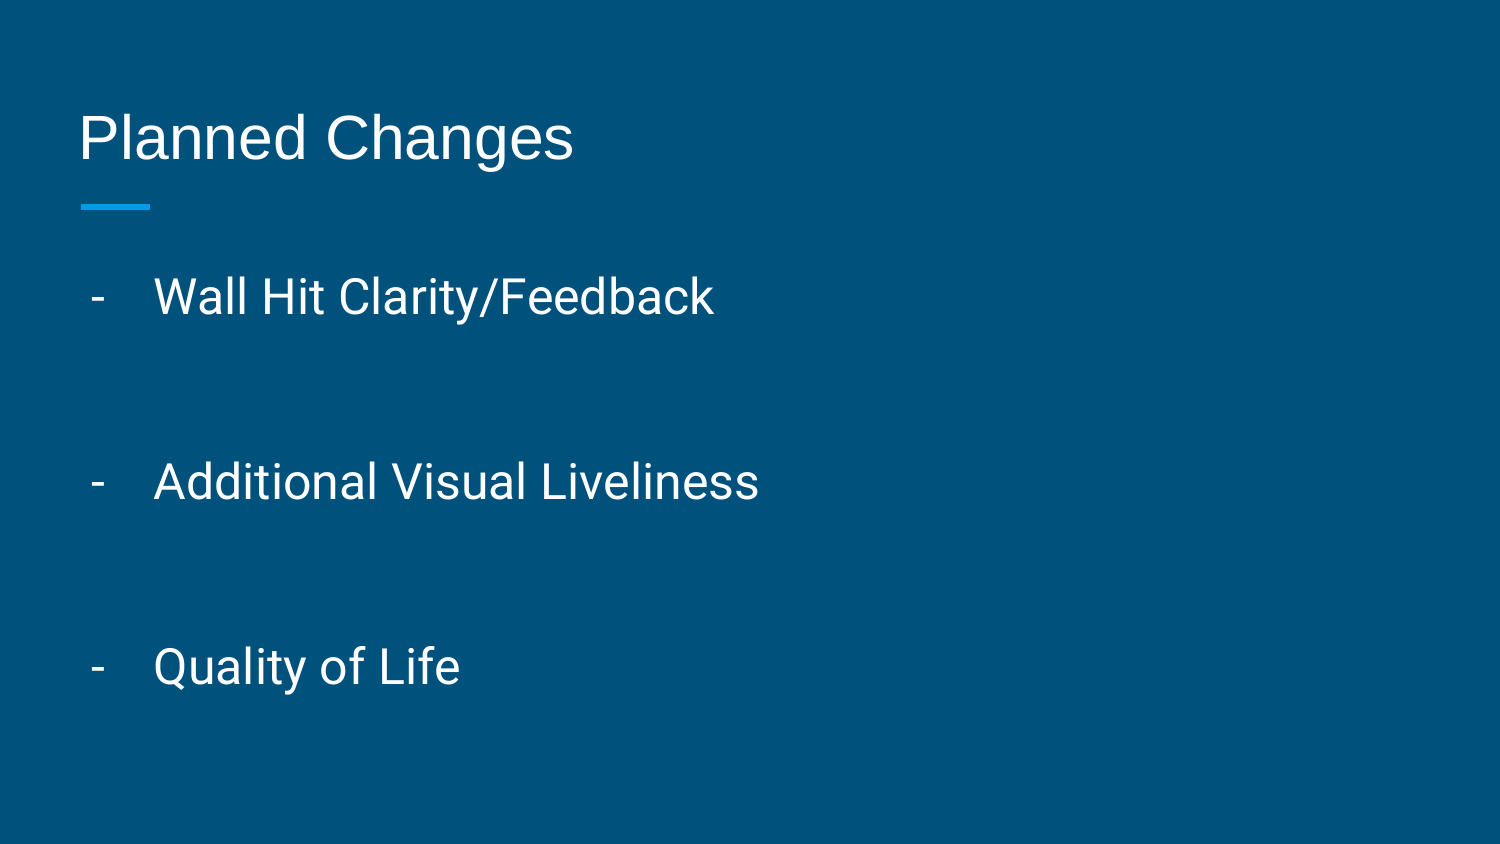

# Planned Changes
Wall Hit Clarity/Feedback

Additional Visual Liveliness

Quality of Life